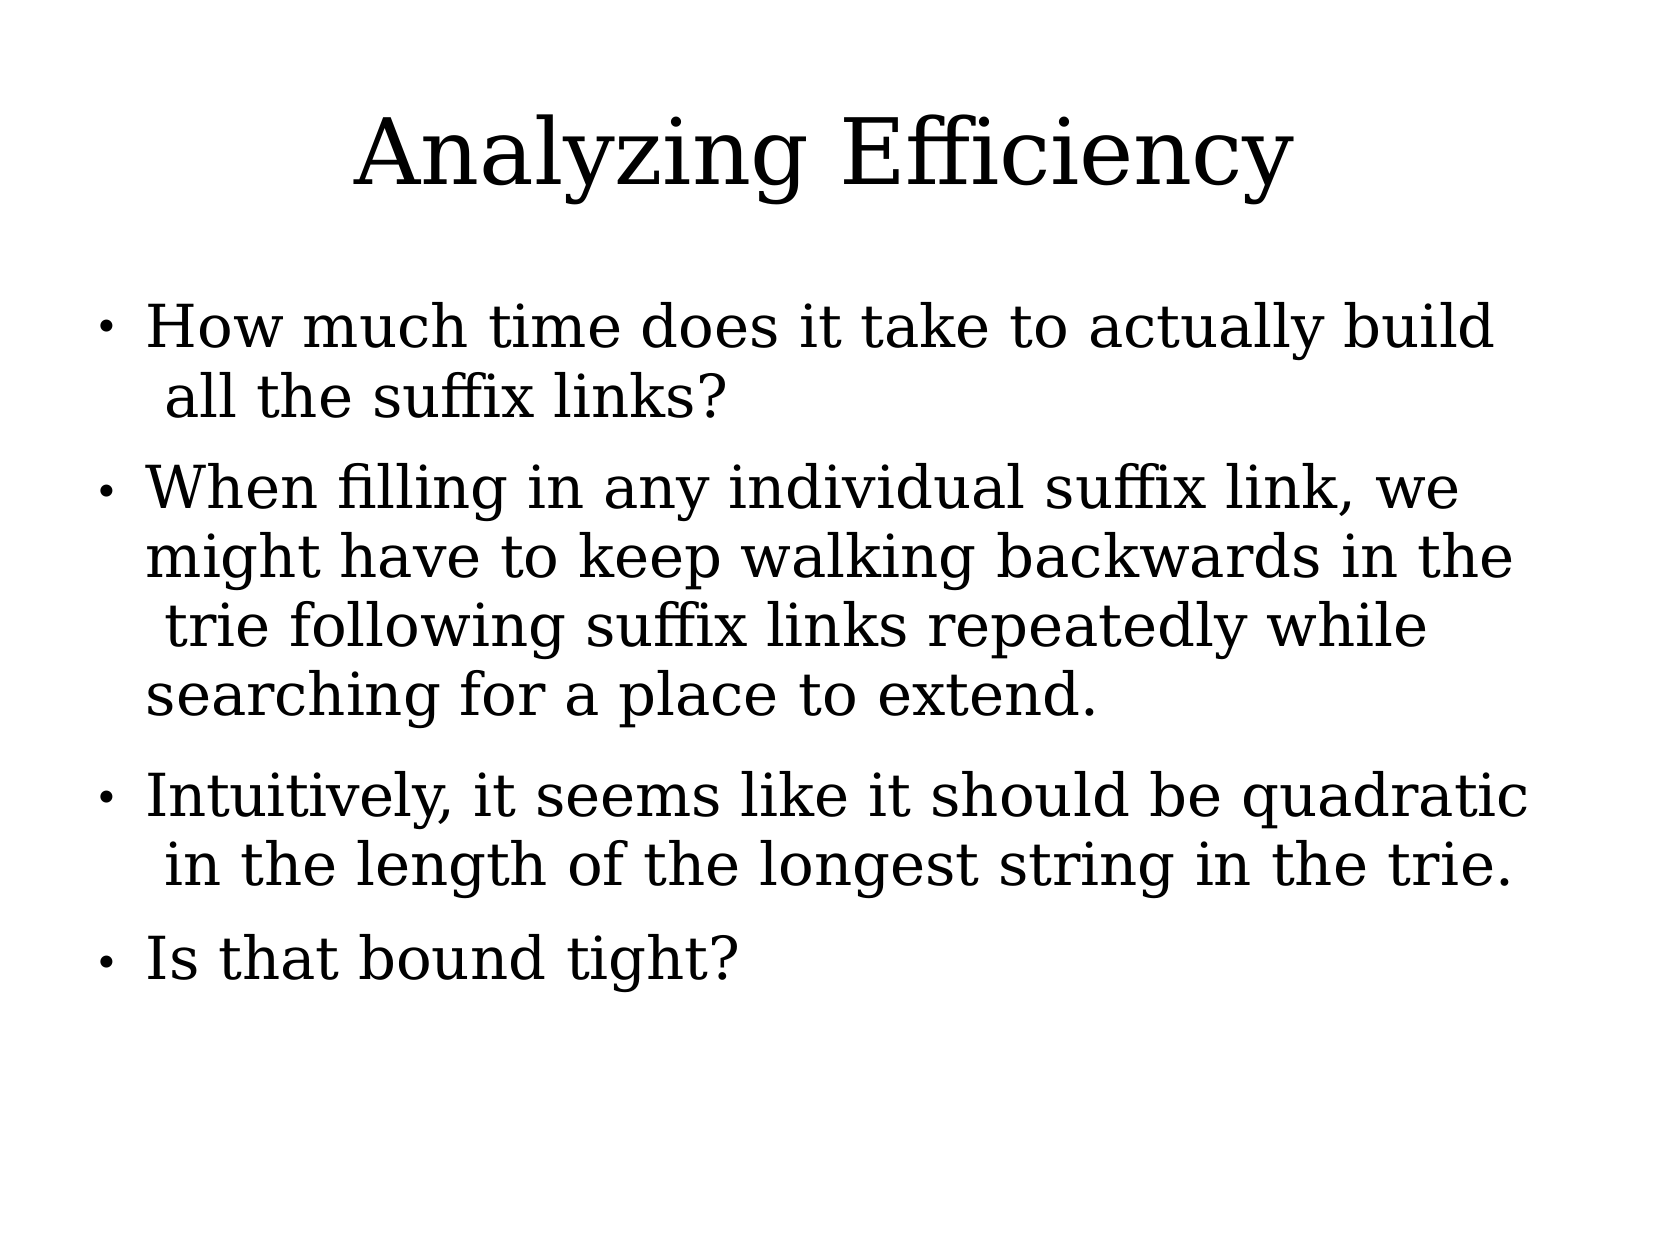

# Analyzing Efficiency
How much time does it take to actually build  all the suffix links?
When filling in any individual suffix link, we  might have to keep walking backwards in the  trie following suffix links repeatedly while  searching for a place to extend.
Intuitively, it seems like it should be quadratic  in the length of the longest string in the trie.
Is that bound tight?
●
●
●
●